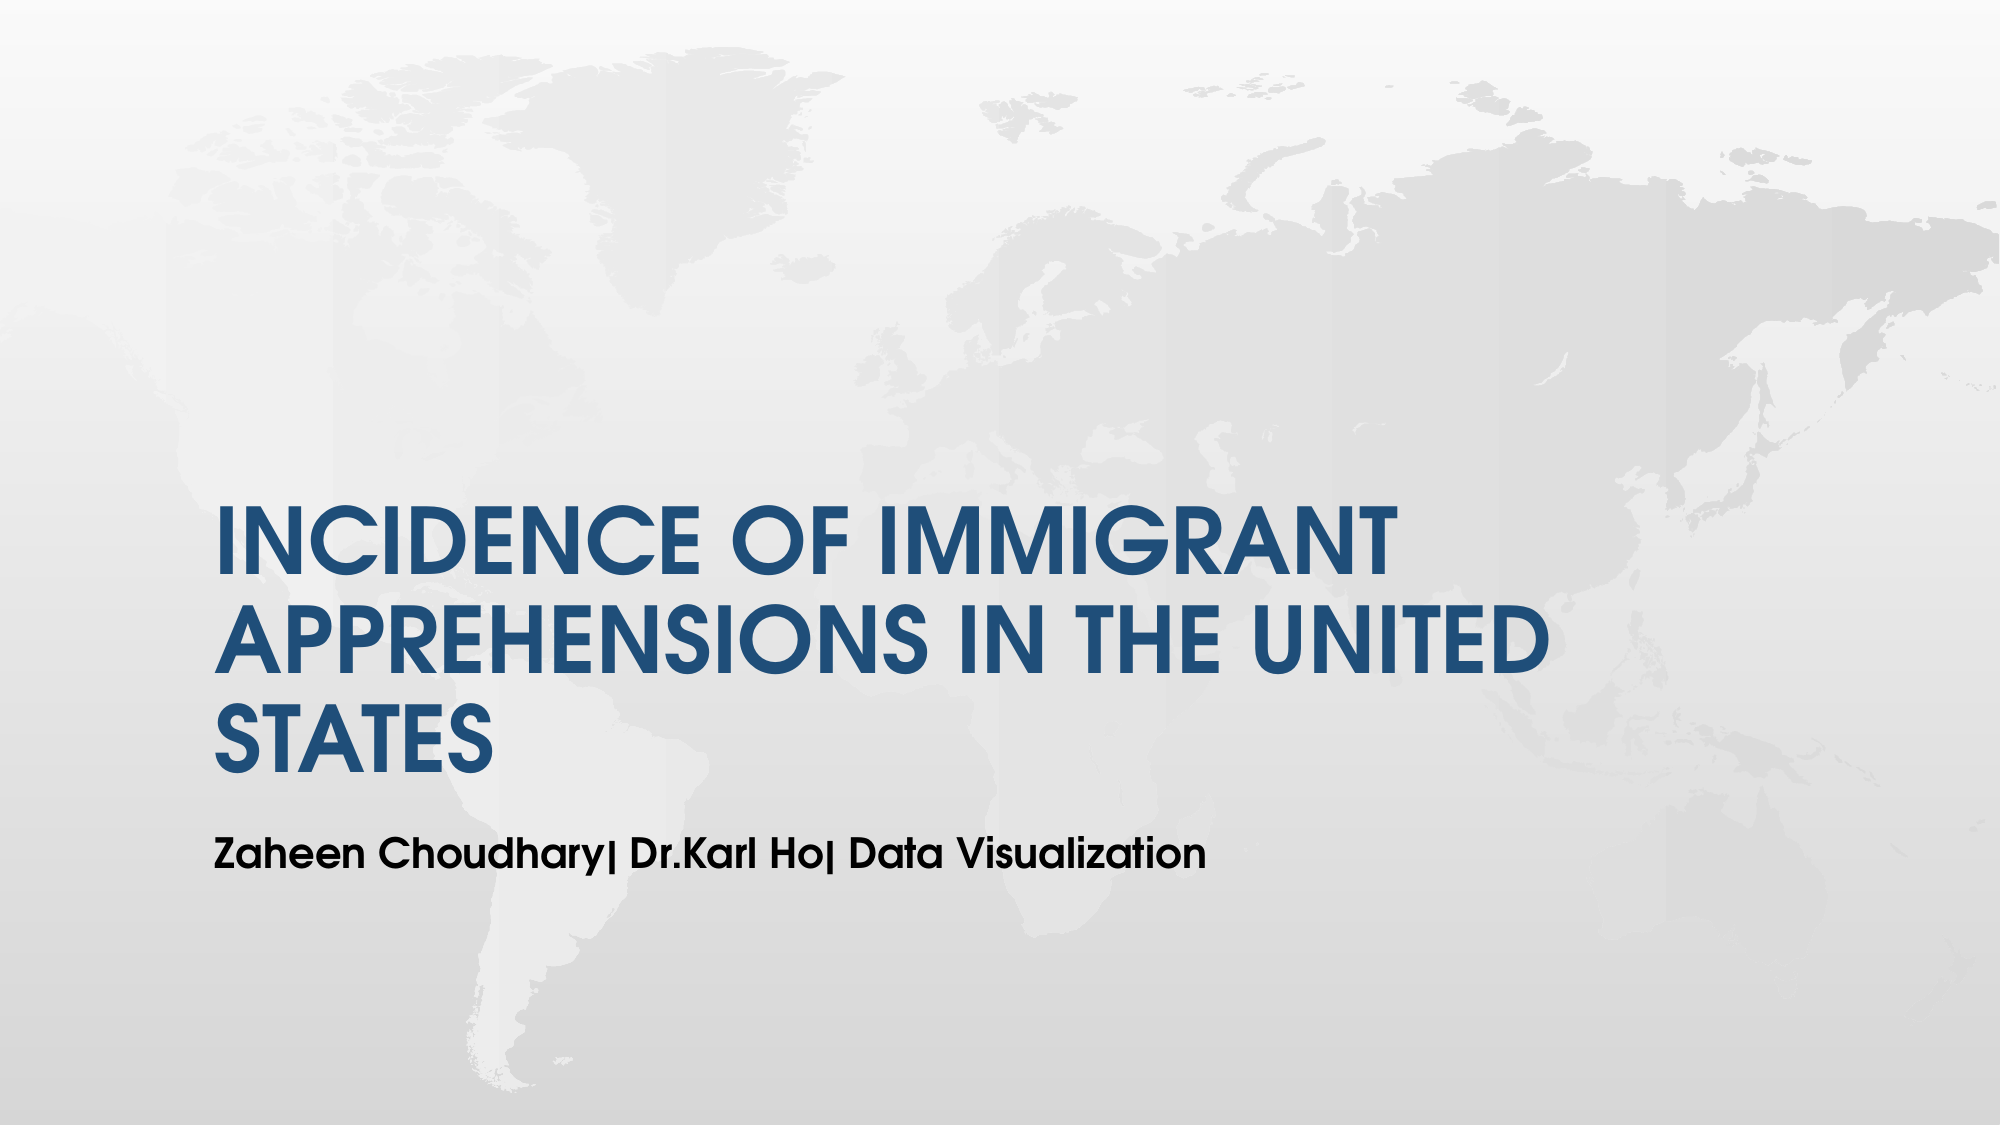

# Incidence of immigrant apprehensions in the United States
Zaheen Choudhary| Dr.Karl Ho| Data Visualization